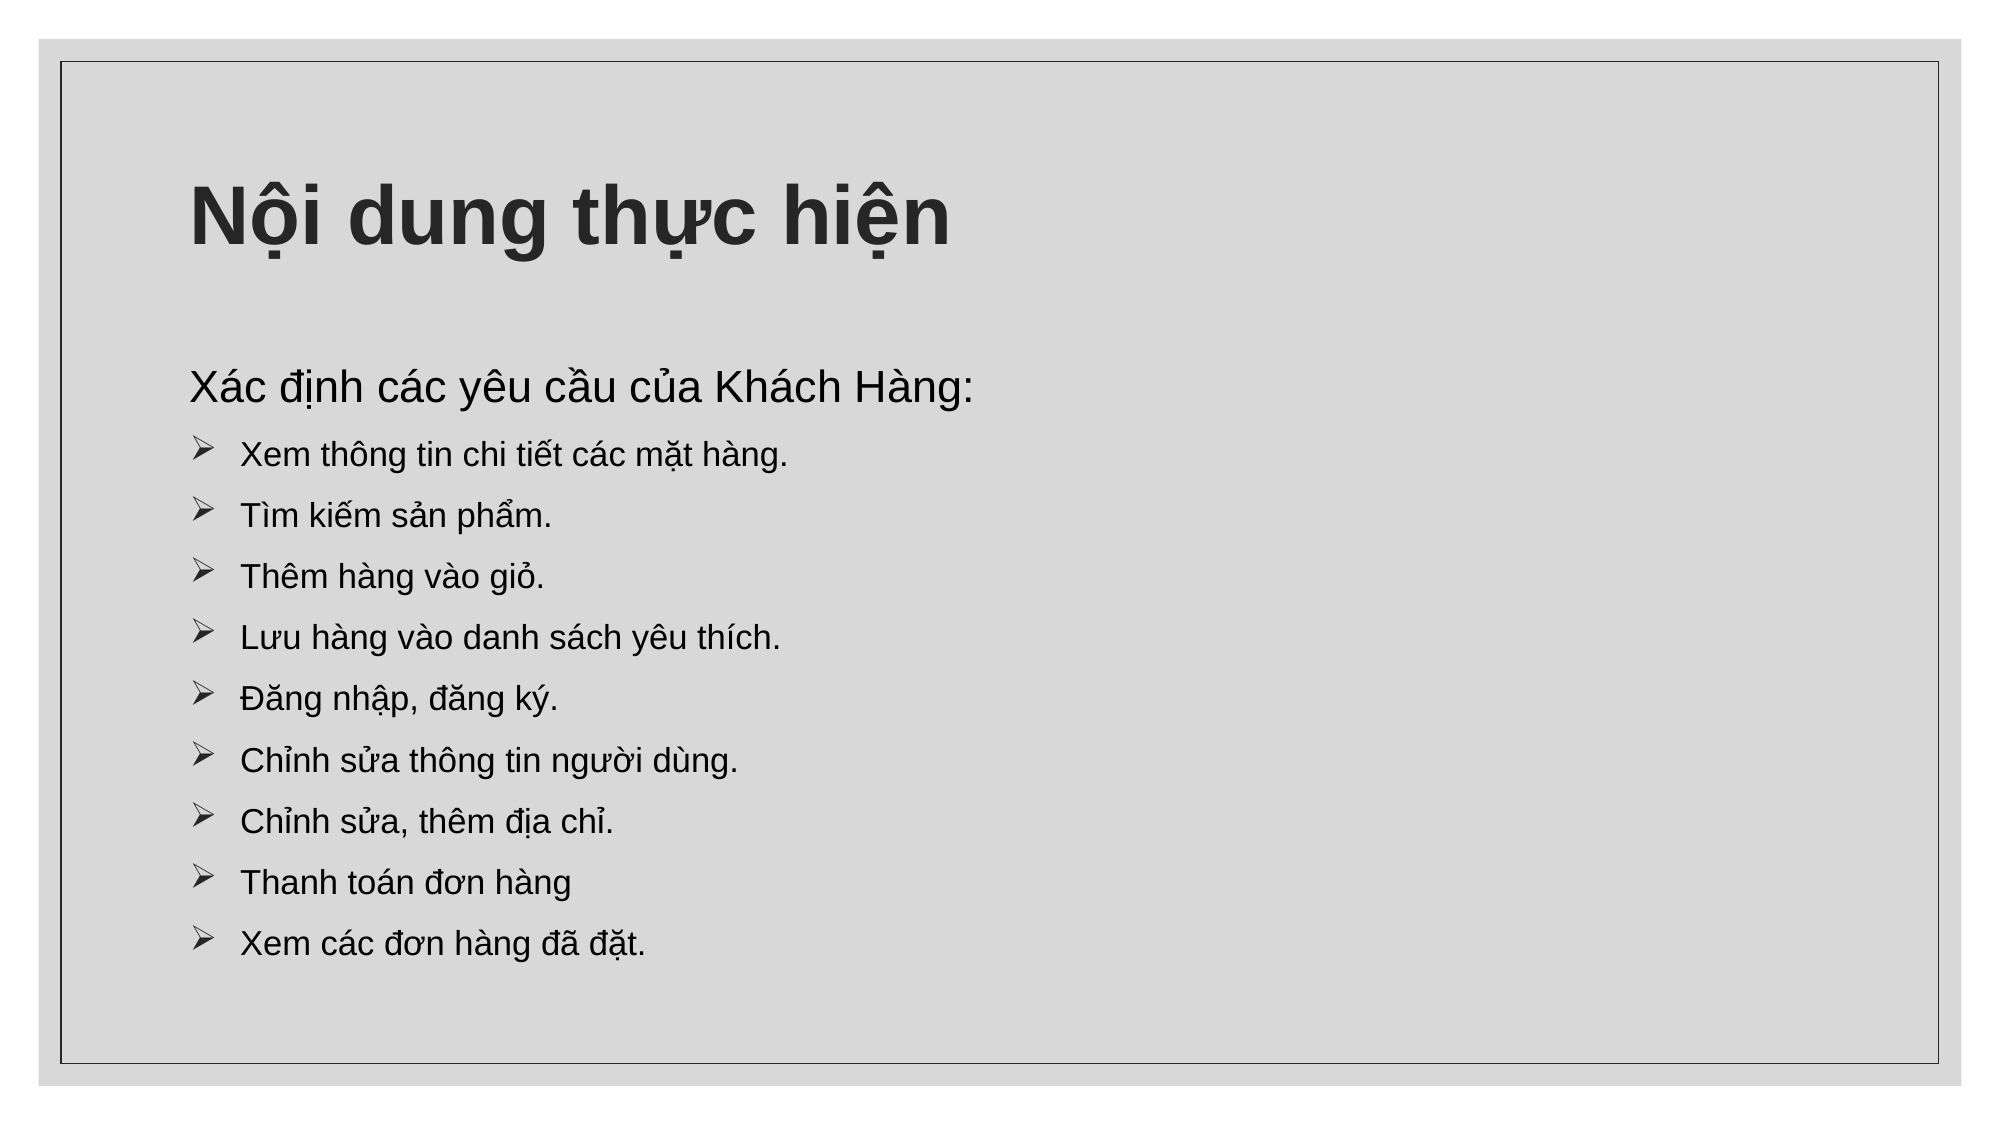

# Nội dung thực hiện
Xác định các yêu cầu của Khách Hàng:
Xem thông tin chi tiết các mặt hàng.
Tìm kiếm sản phẩm.
Thêm hàng vào giỏ.
Lưu hàng vào danh sách yêu thích.
Đăng nhập, đăng ký.
Chỉnh sửa thông tin người dùng.
Chỉnh sửa, thêm địa chỉ.
Thanh toán đơn hàng
Xem các đơn hàng đã đặt.